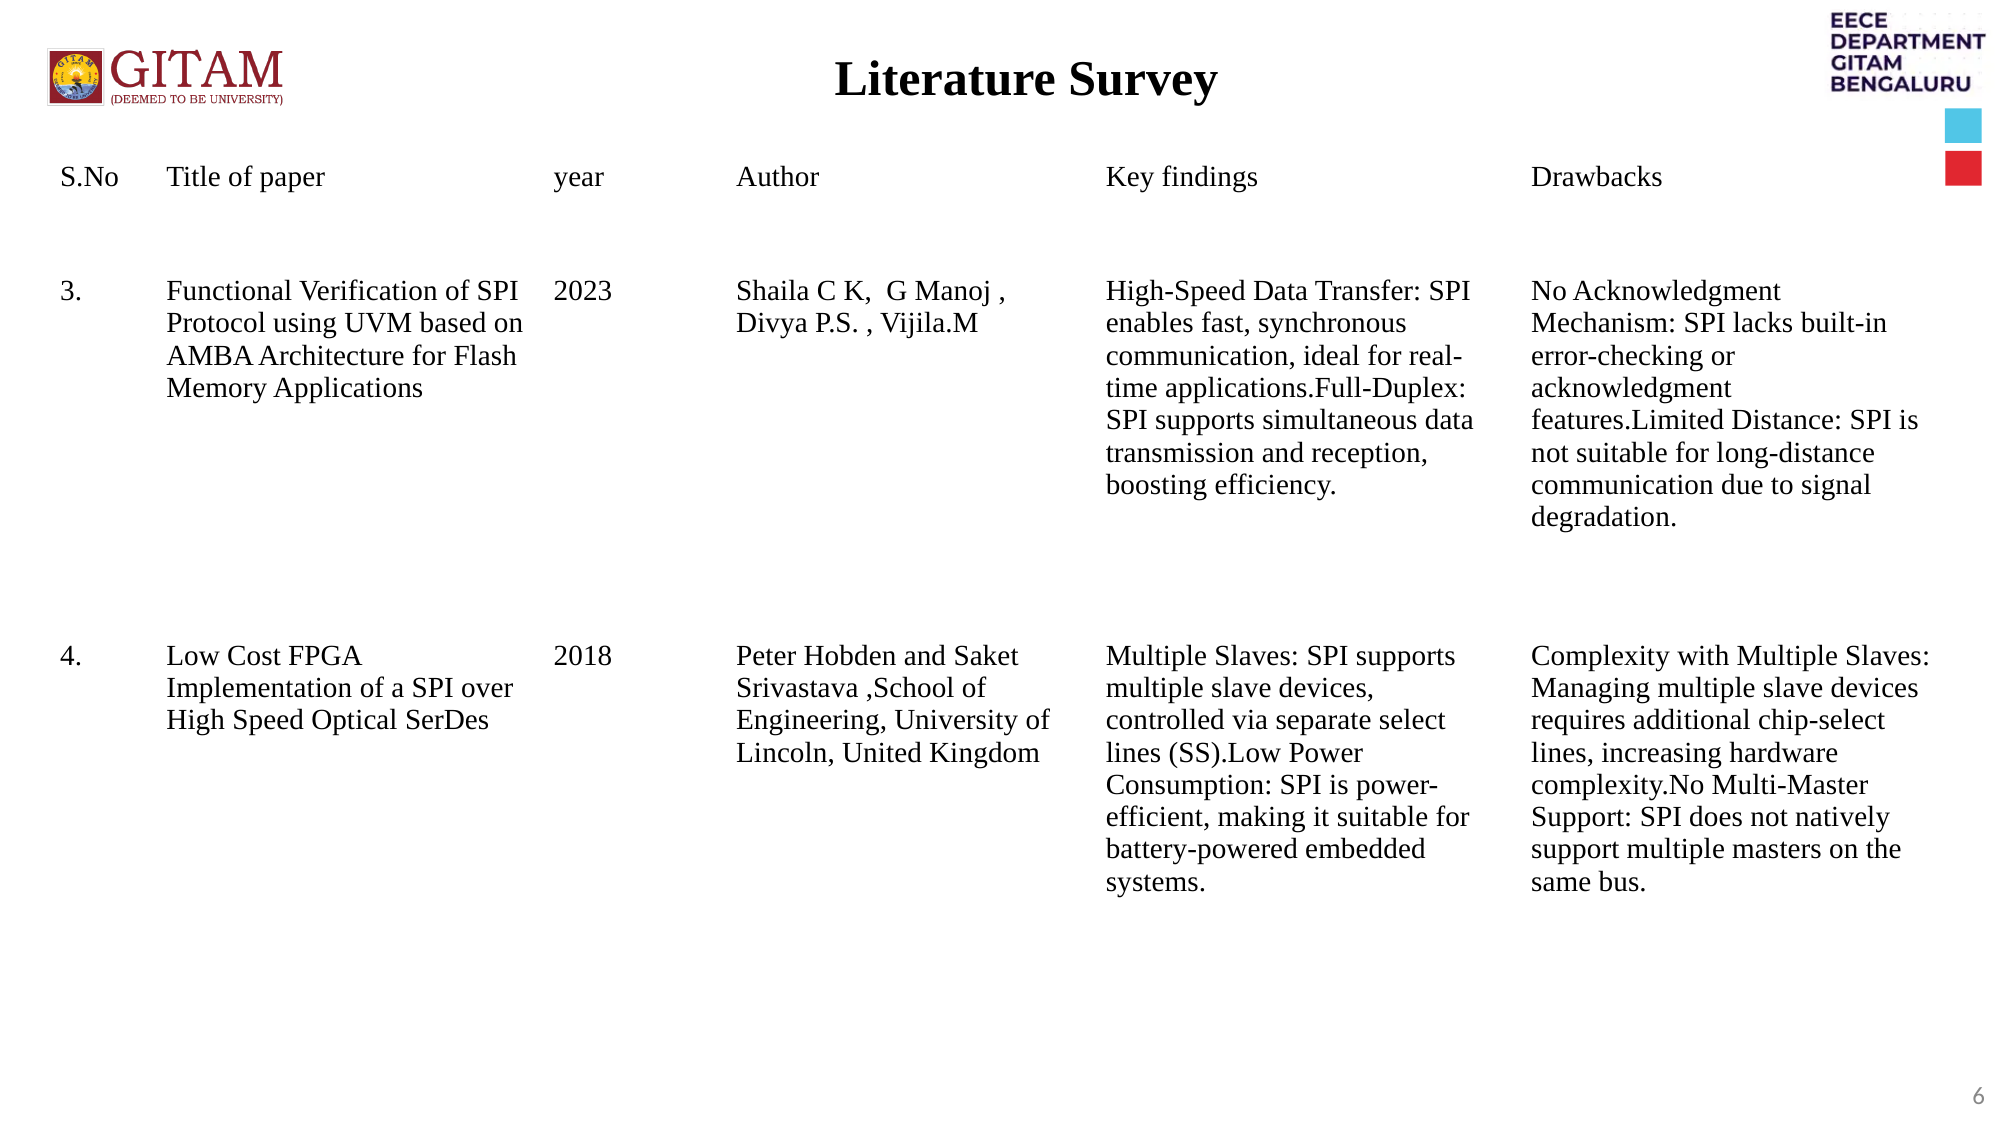

Literature Survey
| S.No | Title of paper | year | Author | Key findings | Drawbacks |
| --- | --- | --- | --- | --- | --- |
| 3. | Functional Verification of SPI Protocol using UVM based on AMBA Architecture for Flash Memory Applications | 2023 | Shaila C K, G Manoj , Divya P.S. , Vijila.M | High-Speed Data Transfer: SPI enables fast, synchronous communication, ideal for real-time applications.Full-Duplex: SPI supports simultaneous data transmission and reception, boosting efficiency. | No Acknowledgment Mechanism: SPI lacks built-in error-checking or acknowledgment features.Limited Distance: SPI is not suitable for long-distance communication due to signal degradation. |
| 4. | Low Cost FPGA Implementation of a SPI over High Speed Optical SerDes | 2018 | Peter Hobden and Saket Srivastava ,School of Engineering, University of Lincoln, United Kingdom | Multiple Slaves: SPI supports multiple slave devices, controlled via separate select lines (SS).Low Power Consumption: SPI is power-efficient, making it suitable for battery-powered embedded systems. | Complexity with Multiple Slaves: Managing multiple slave devices requires additional chip-select lines, increasing hardware complexity.No Multi-Master Support: SPI does not natively support multiple masters on the same bus. |
6